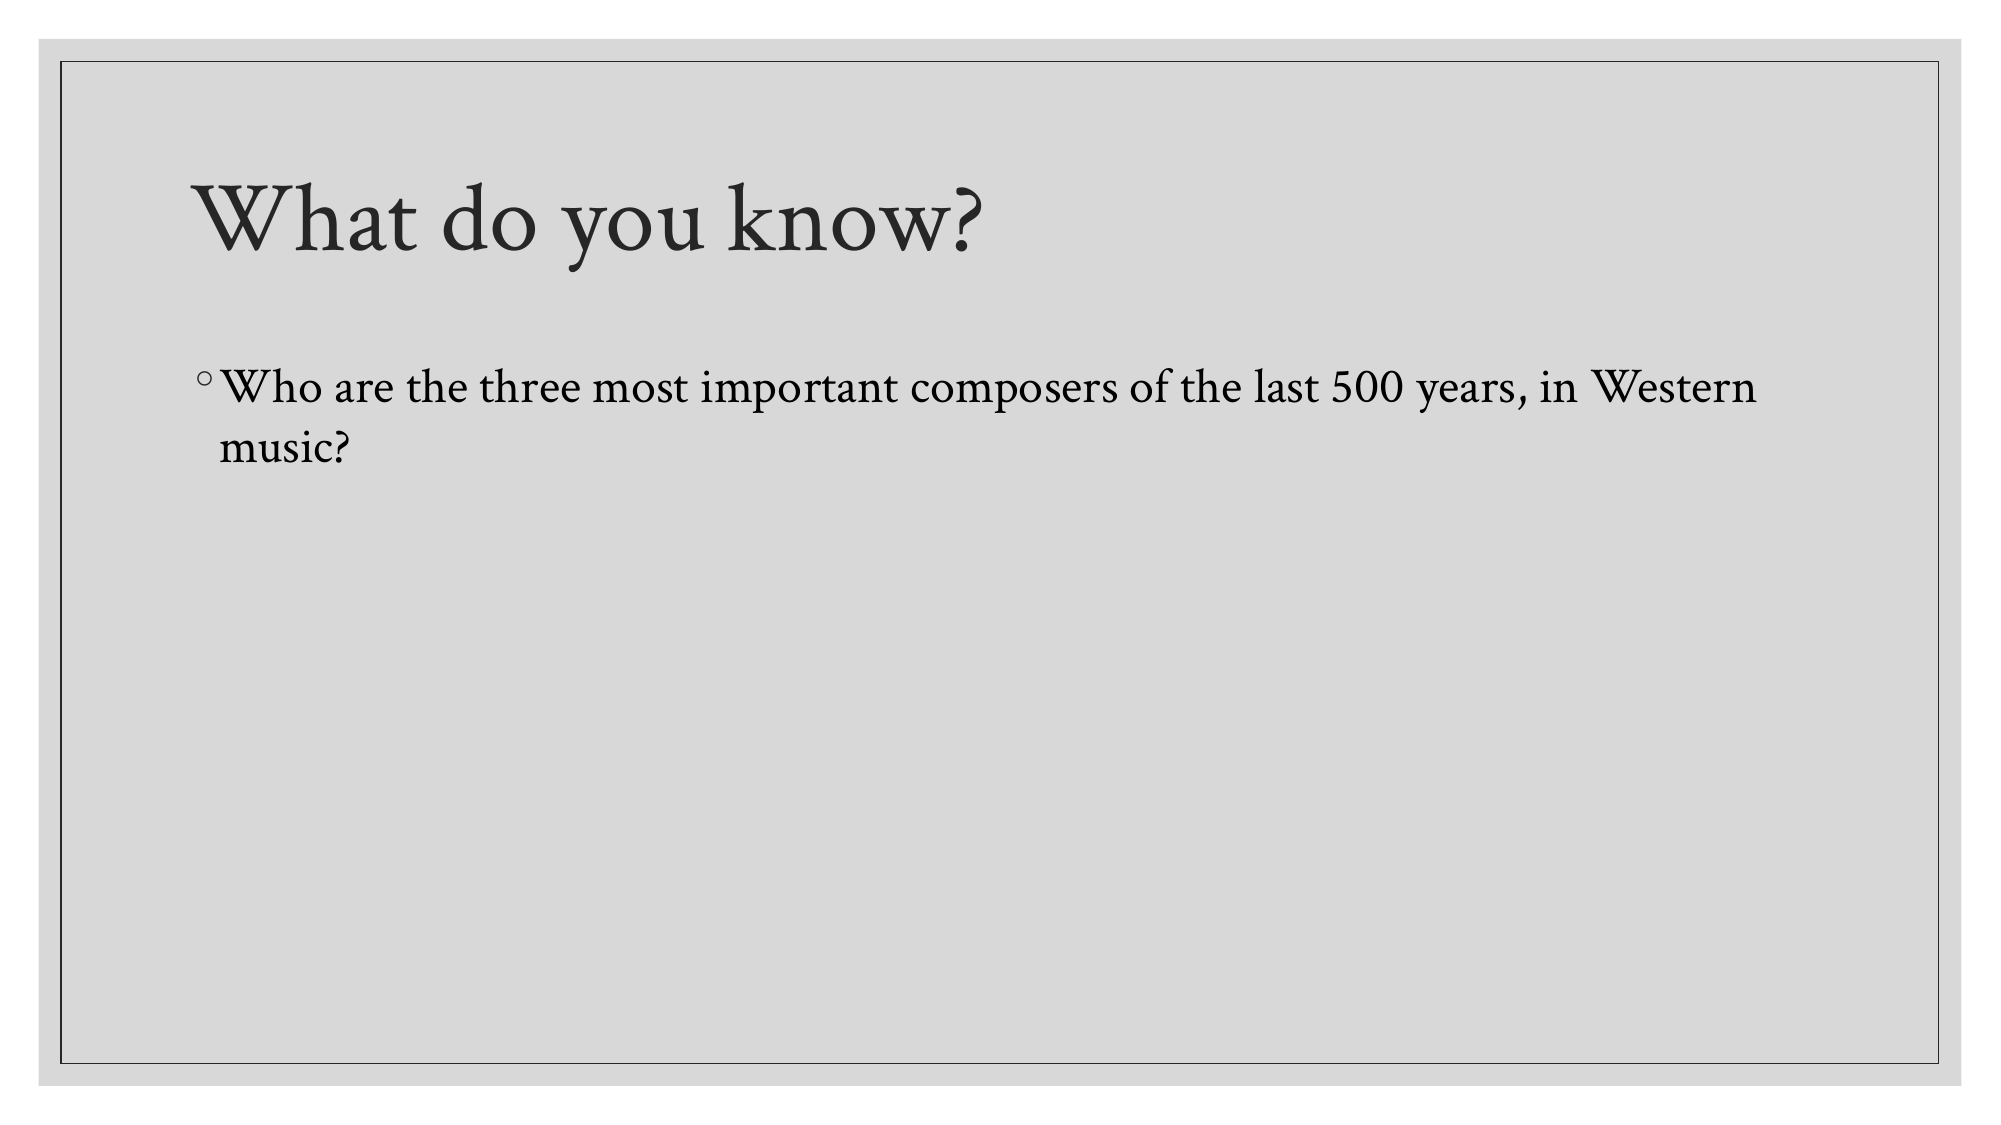

# What do you know?
Who are the three most important composers of the last 500 years, in Western music?